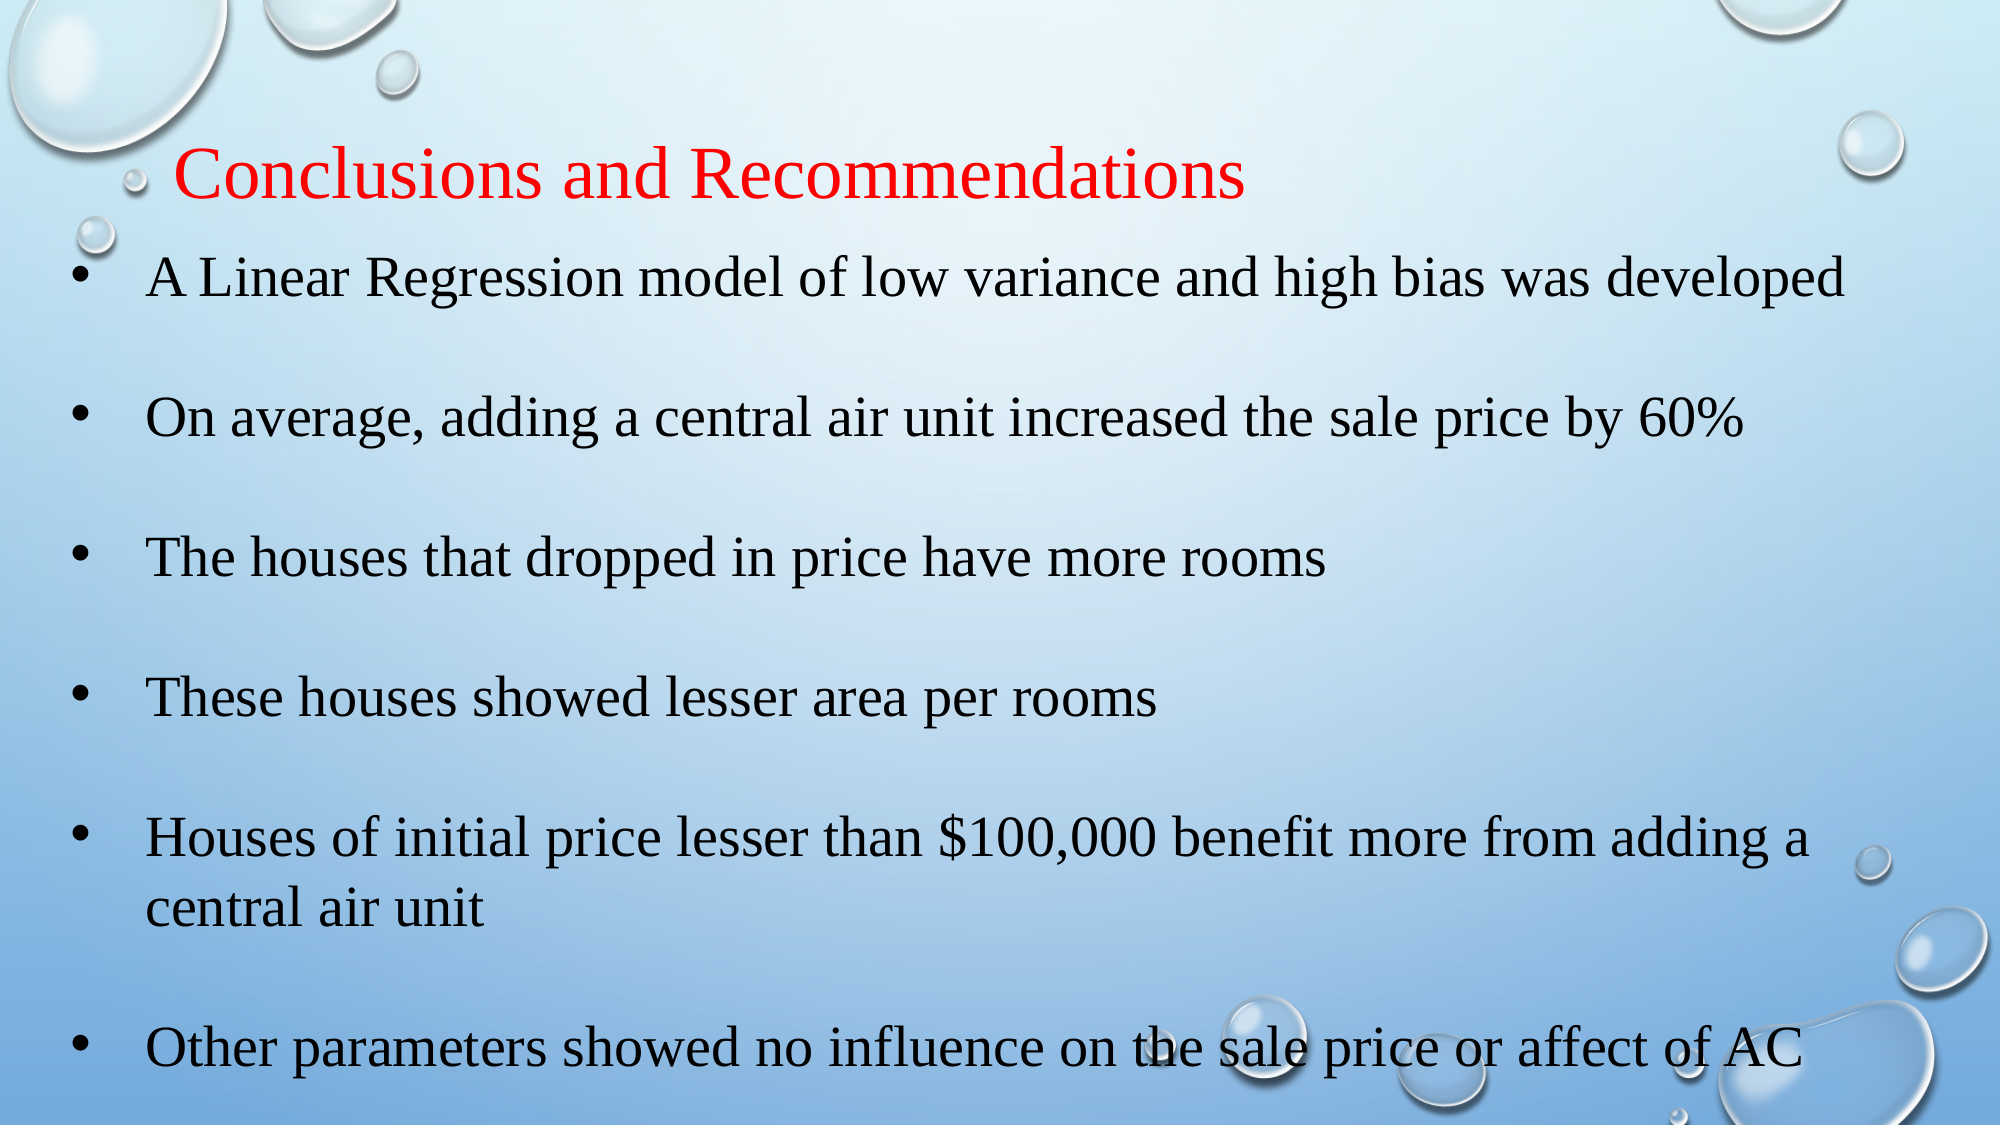

Conclusions and Recommendations
A Linear Regression model of low variance and high bias was developed

On average, adding a central air unit increased the sale price by 60%

The houses that dropped in price have more rooms

These houses showed lesser area per rooms

Houses of initial price lesser than $100,000 benefit more from adding a central air unit

Other parameters showed no influence on the sale price or affect of AC